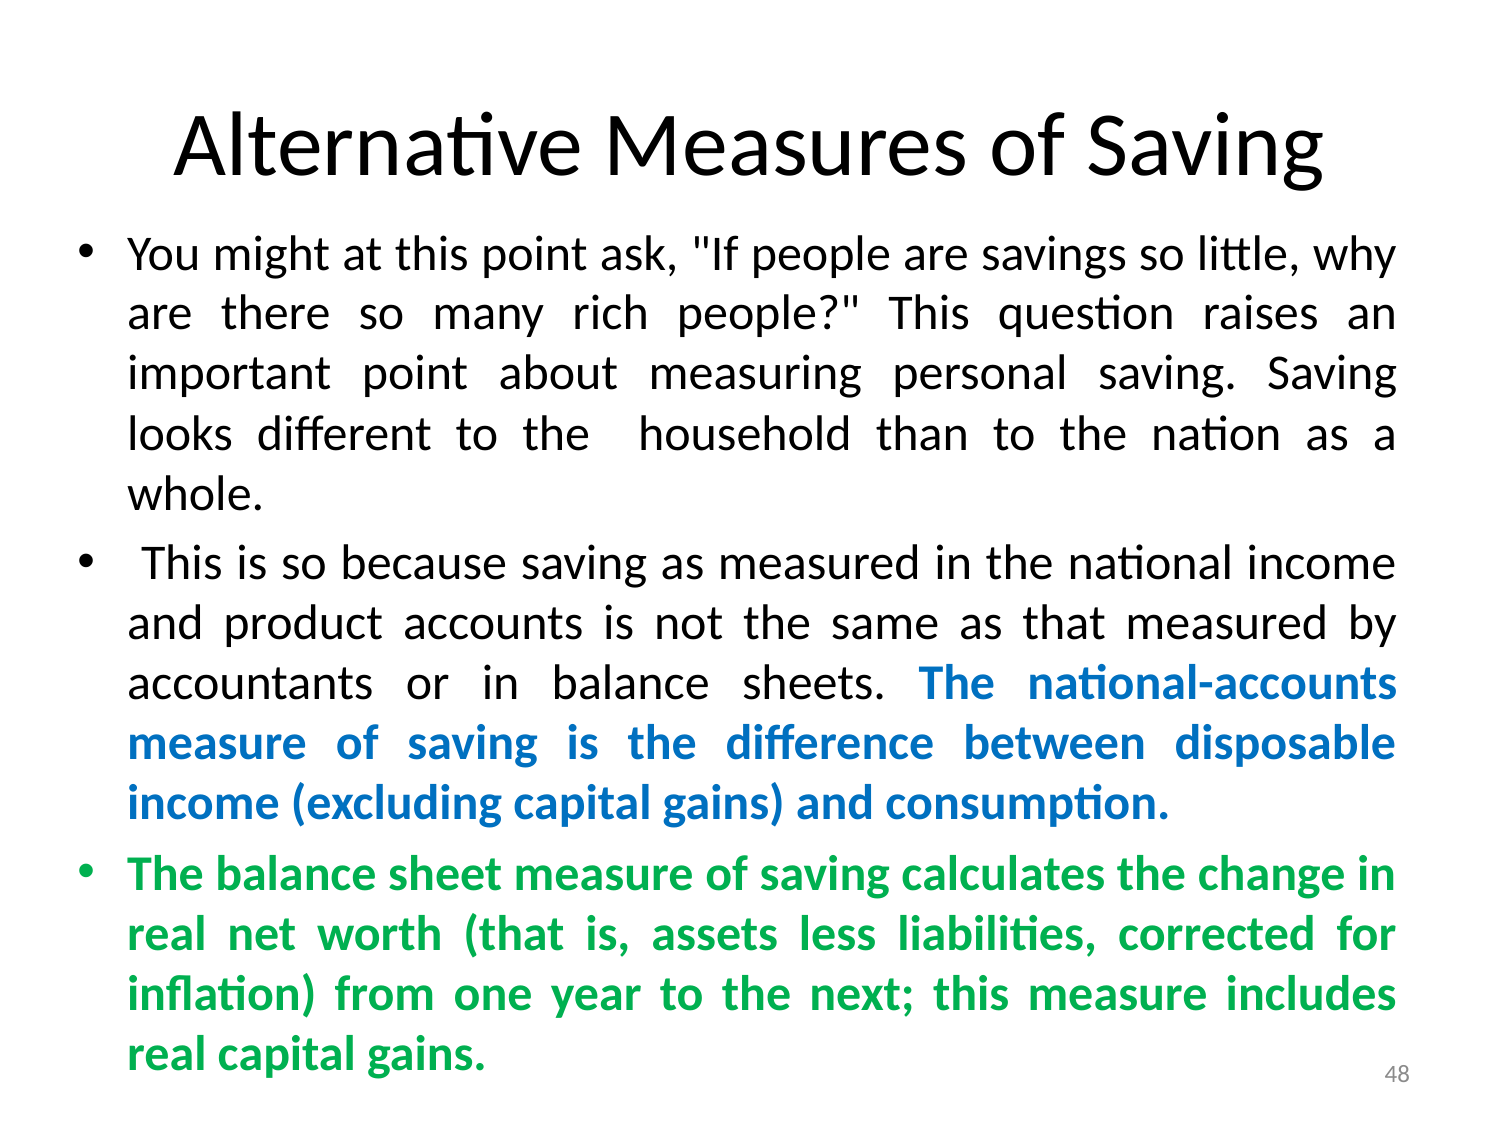

# Alternative Measures of Saving
You might at this point ask, "If people are savings so little, why are there so many rich people?" This question raises an important point about measuring personal saving. Saving looks different to the  household than to the nation as a whole.
 This is so because saving as measured in the national income and product accounts is not the same as that measured by accountants or in balance sheets. The national-accounts measure of saving is the difference between disposable income (excluding capital gains) and consumption.
The balance sheet measure of saving calculates the change in real net worth (that is, assets less liabilities, corrected for inflation) from one year to the next; this measure includes real capital gains.
48